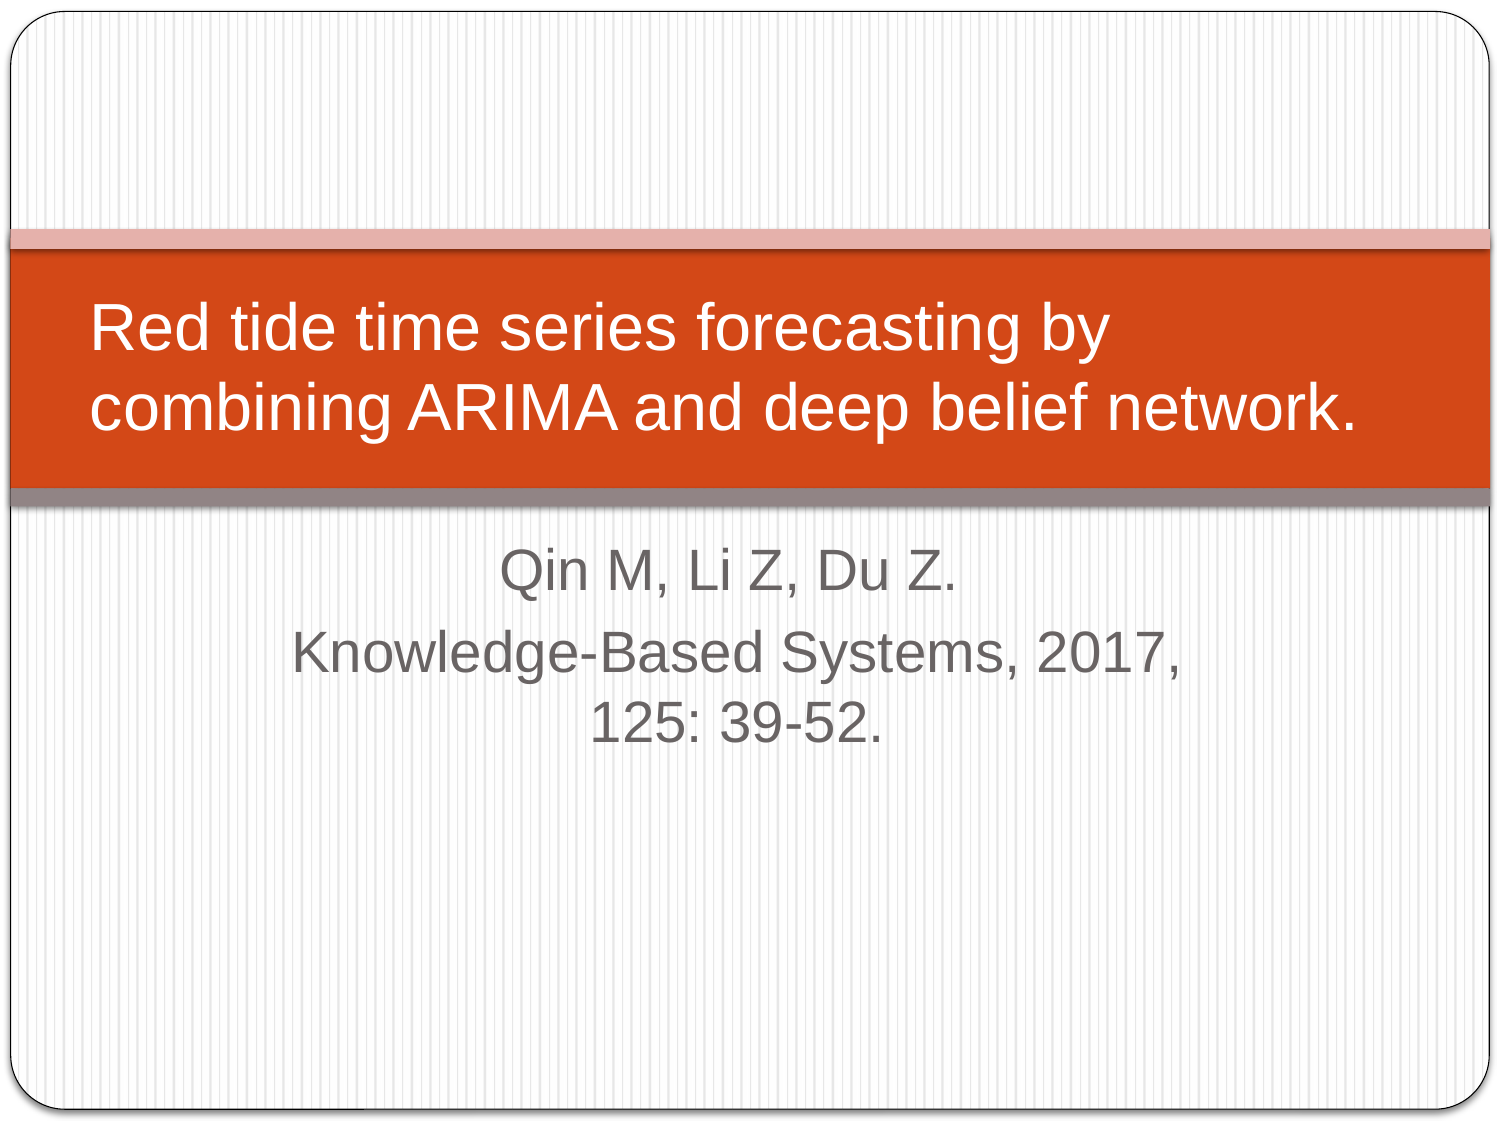

# Red tide time series forecasting by combining ARIMA and deep belief network.
Qin M, Li Z, Du Z.
Knowledge-Based Systems, 2017, 125: 39-52.